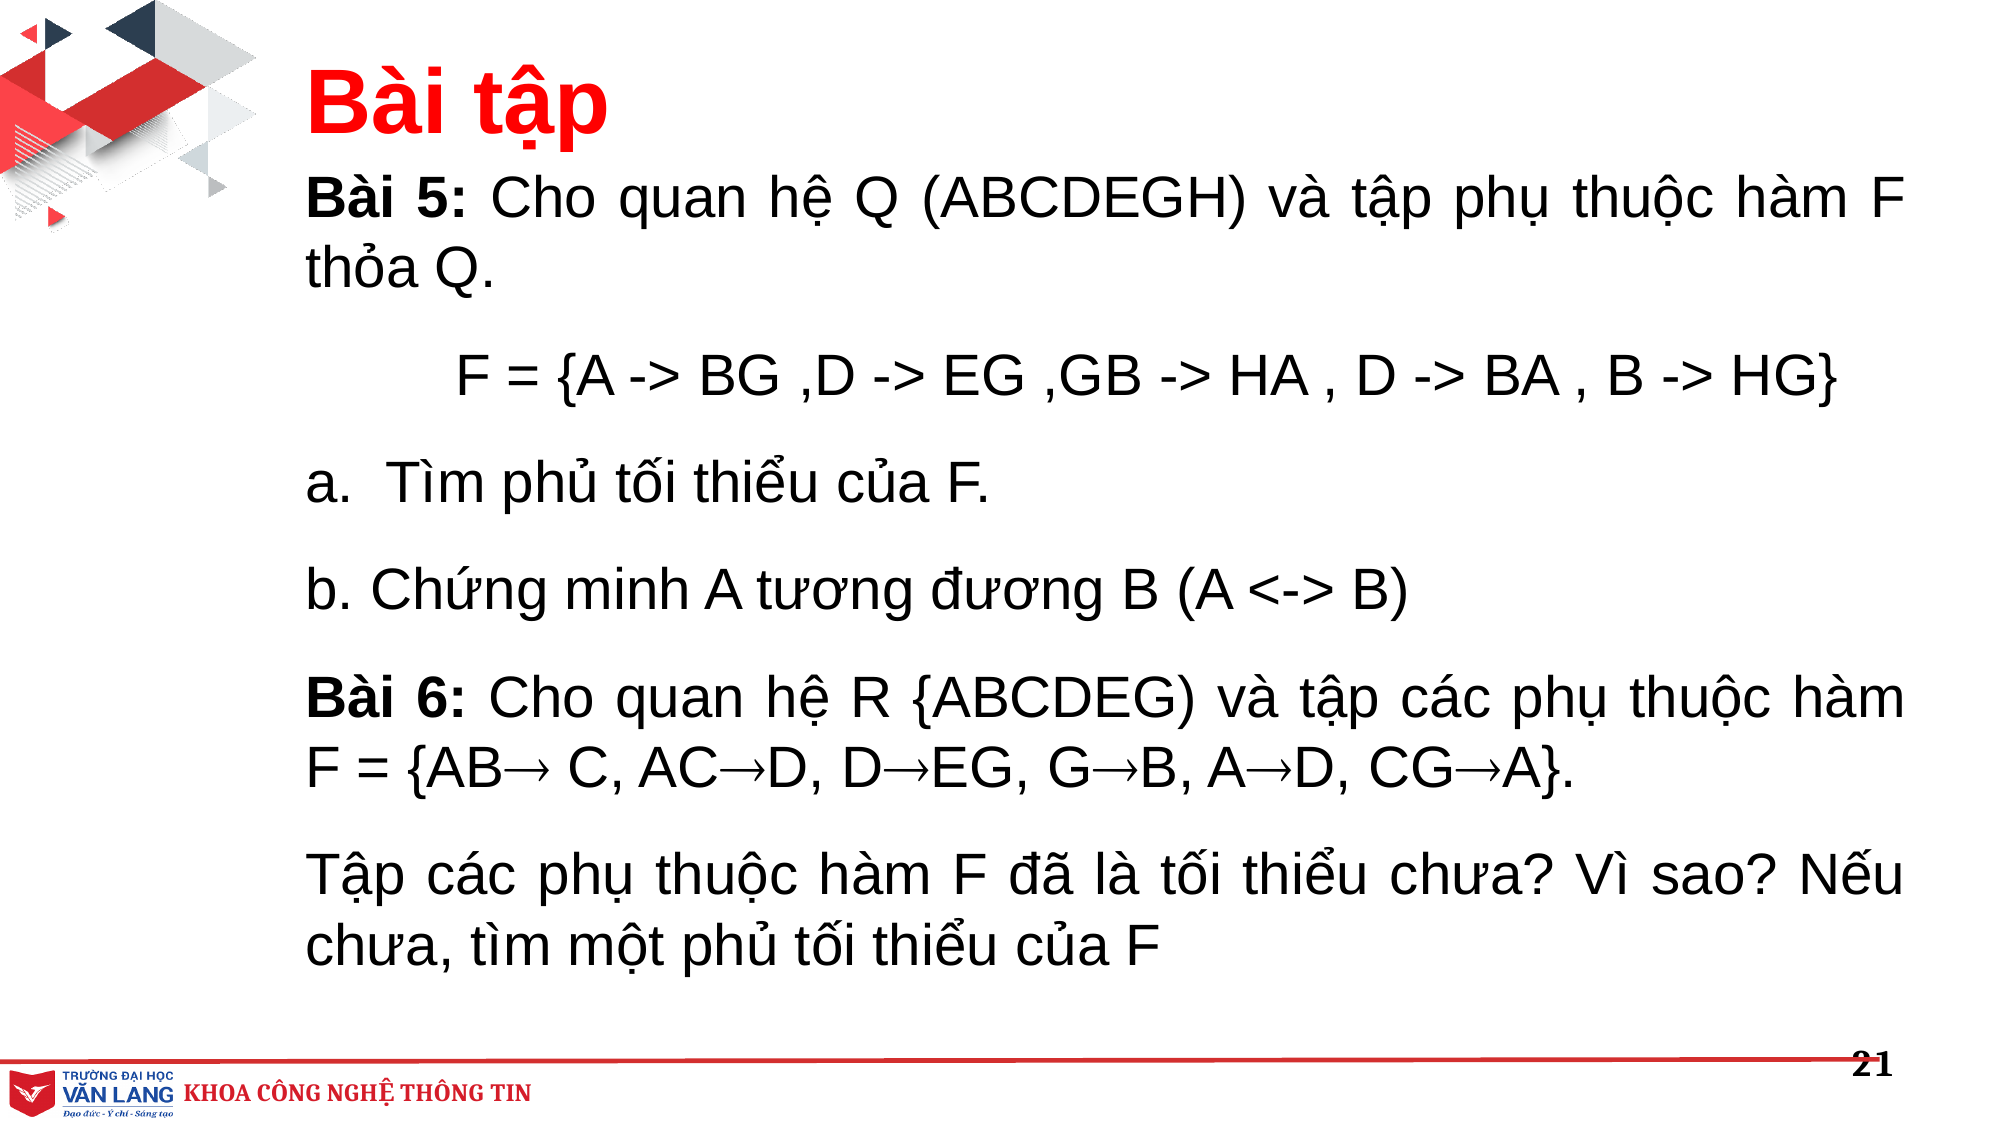

Bài tập
Bài 5: Cho quan hệ Q (ABCDEGH) và tập phụ thuộc hàm F thỏa Q.
	F = {A -> BG ,D -> EG ,GB -> HA , D -> BA , B -> HG}
a.  Tìm phủ tối thiểu của F.
b. Chứng minh A tương đương B (A <-> B)
Bài 6: Cho quan hệ R {ABCDEG) và tập các phụ thuộc hàm F = {AB→ C, AC→D, D→EG, G→B, A→D, CG→A}.
Tập các phụ thuộc hàm F đã là tối thiểu chưa? Vì sao? Nếu chưa, tìm một phủ tối thiểu của F